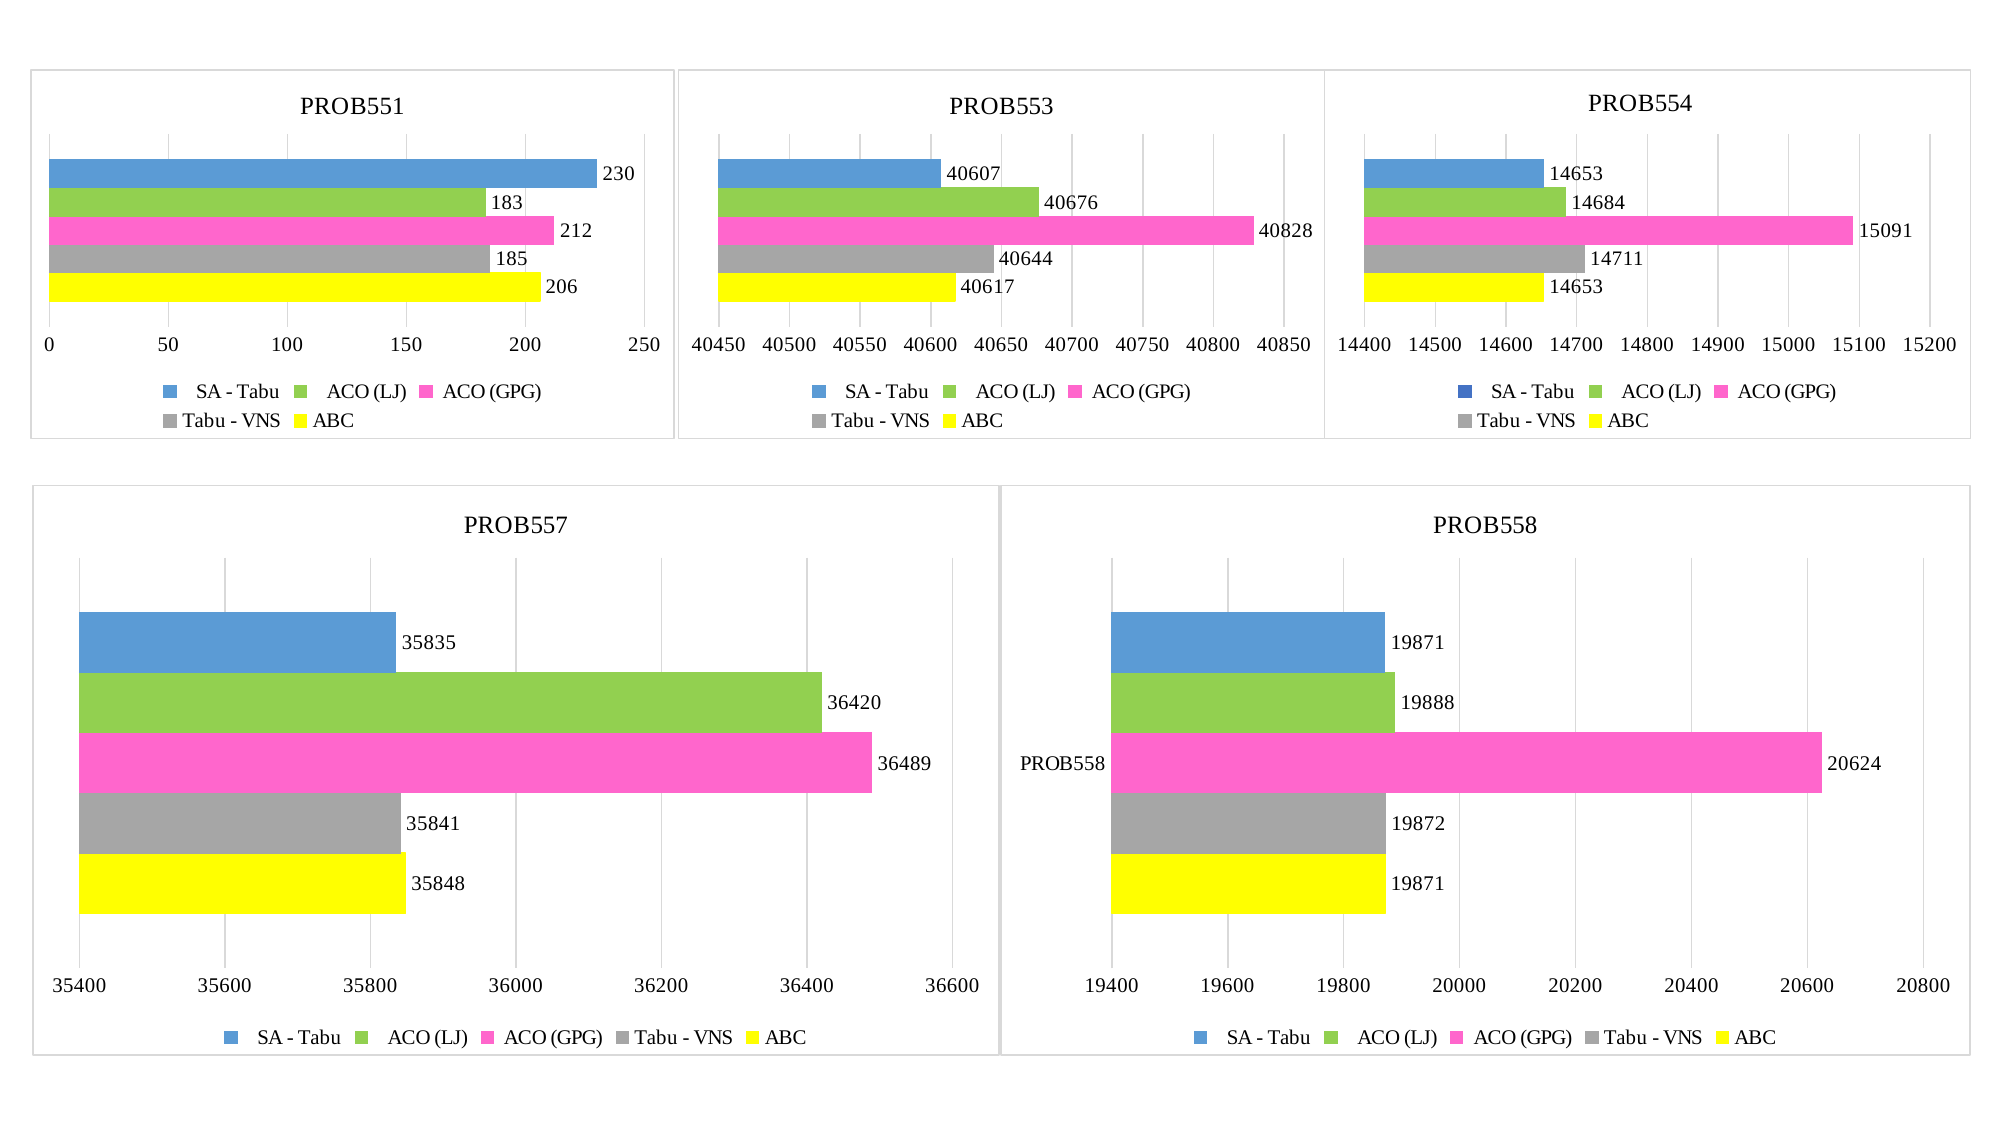

### Chart: PROB553

| Category | ABC | Tabu - VNS |  ACO (GPG) |    ACO (LJ) |    SA - Tabu |
|---|---|---|---|---|---|
| PROB553 | 40617.0 | 40644.0 | 40828.0 | 40676.0 | 40607.0 |

### Chart: PROB554

| Category | ABC | Tabu - VNS |  ACO (GPG) |    ACO (LJ) |    SA - Tabu |
|---|---|---|---|---|---|
| PROB554 | 14653.0 | 14711.0 | 15091.0 | 14684.0 | 14653.0 |

### Chart: PROB551

| Category | ABC | Tabu - VNS |  ACO (GPG) |    ACO (LJ) |    SA - Tabu |
|---|---|---|---|---|---|
| PROB551 | 206.0 | 185.0 | 212.0 | 183.0 | 230.0 |

### Chart: PROB557

| Category | ABC | Tabu - VNS |  ACO (GPG) |    ACO (LJ) |    SA - Tabu |
|---|---|---|---|---|---|
| PROB557 | 35848.0 | 35841.0 | 36489.0 | 36420.0 | 35835.0 |

### Chart: PROB558

| Category | ABC | Tabu - VNS |  ACO (GPG) |    ACO (LJ) |    SA - Tabu |
|---|---|---|---|---|---|
| PROB558 | 19871.0 | 19872.0 | 20624.0 | 19888.0 | 19871.0 |